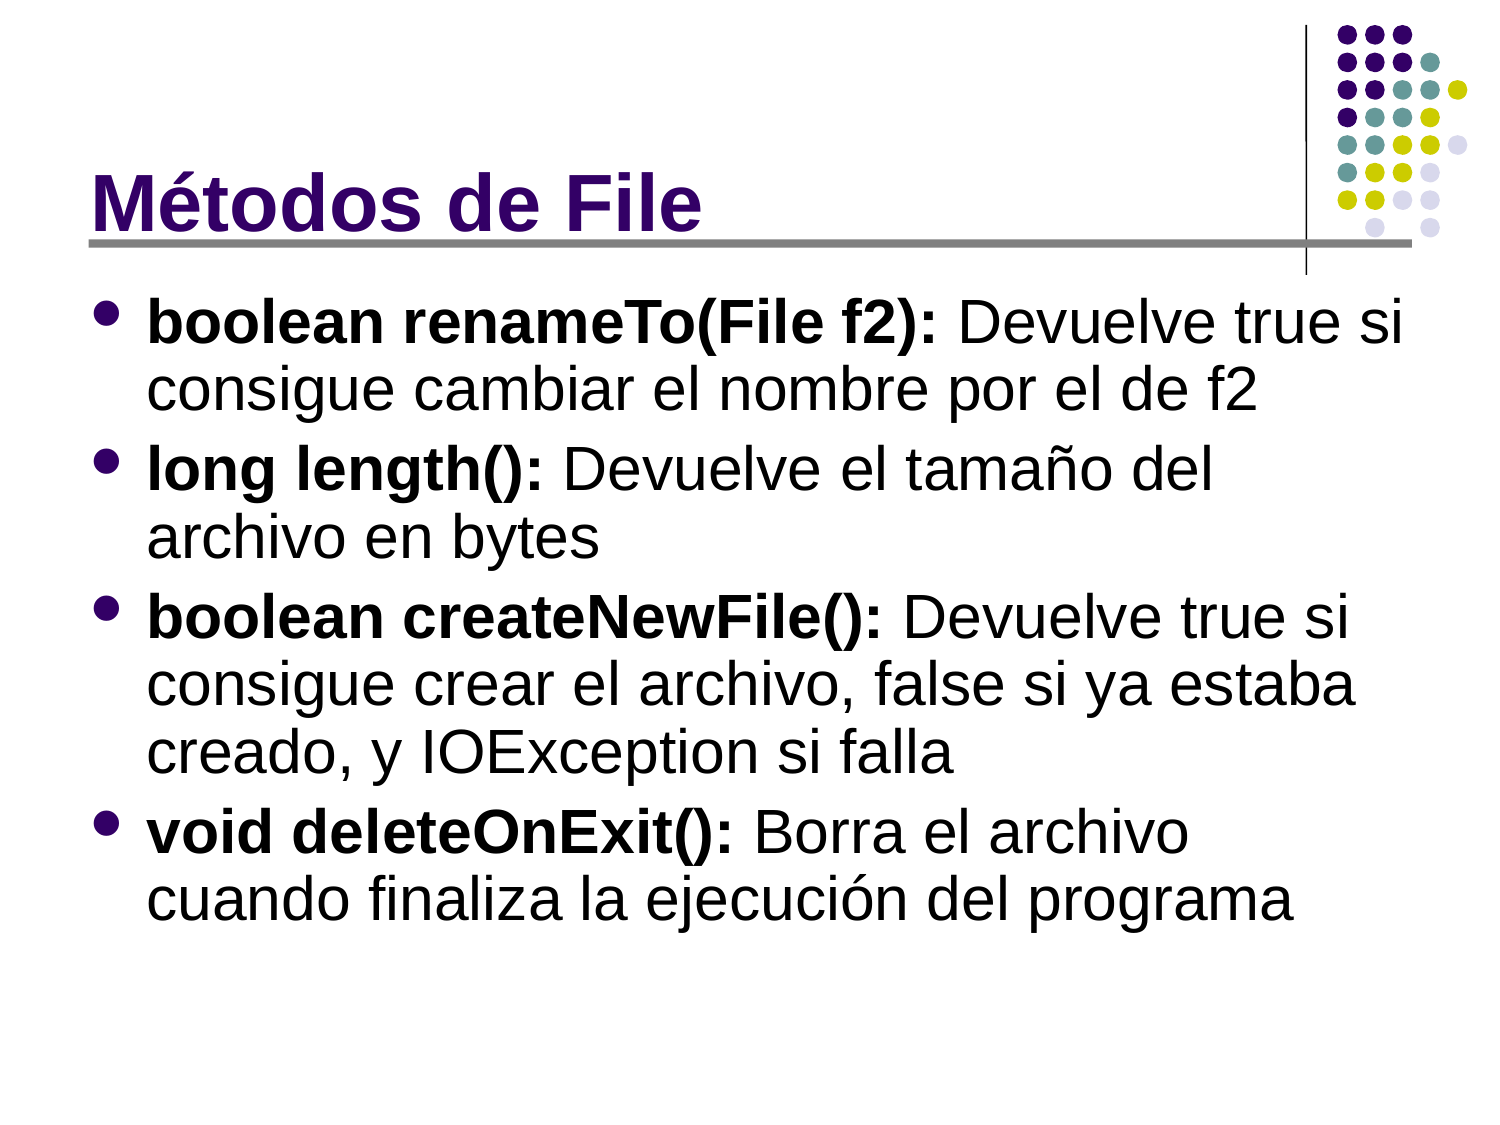

# Métodos de File
boolean renameTo(File f2): Devuelve true si consigue cambiar el nombre por el de f2
long length(): Devuelve el tamaño del archivo en bytes
boolean createNewFile(): Devuelve true si consigue crear el archivo, false si ya estaba creado, y IOException si falla
void deleteOnExit(): Borra el archivo cuando finaliza la ejecución del programa